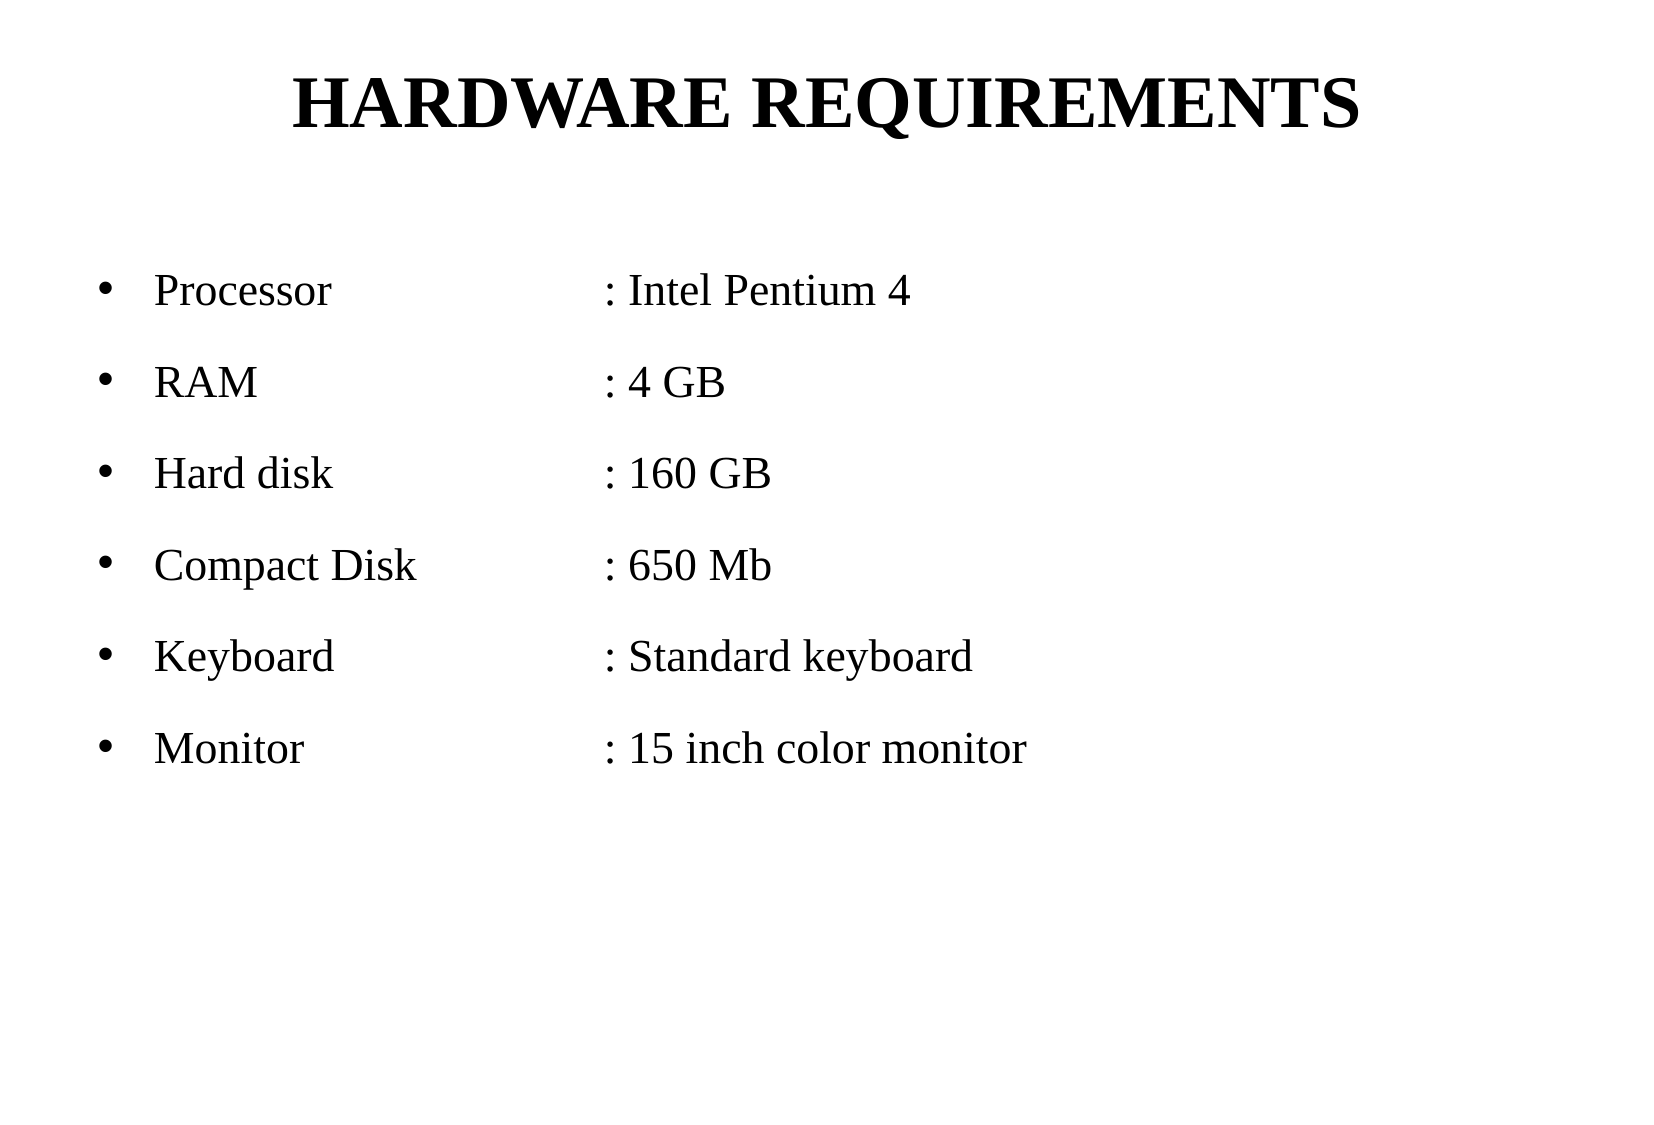

# HARDWARE REQUIREMENTS
Processor        		: Intel Pentium 4
RAM  	            		: 4 GB
Hard disk        		: 160 GB
Compact Disk 		: 650 Mb
Keyboard        		: Standard keyboard
Monitor           		: 15 inch color monitor